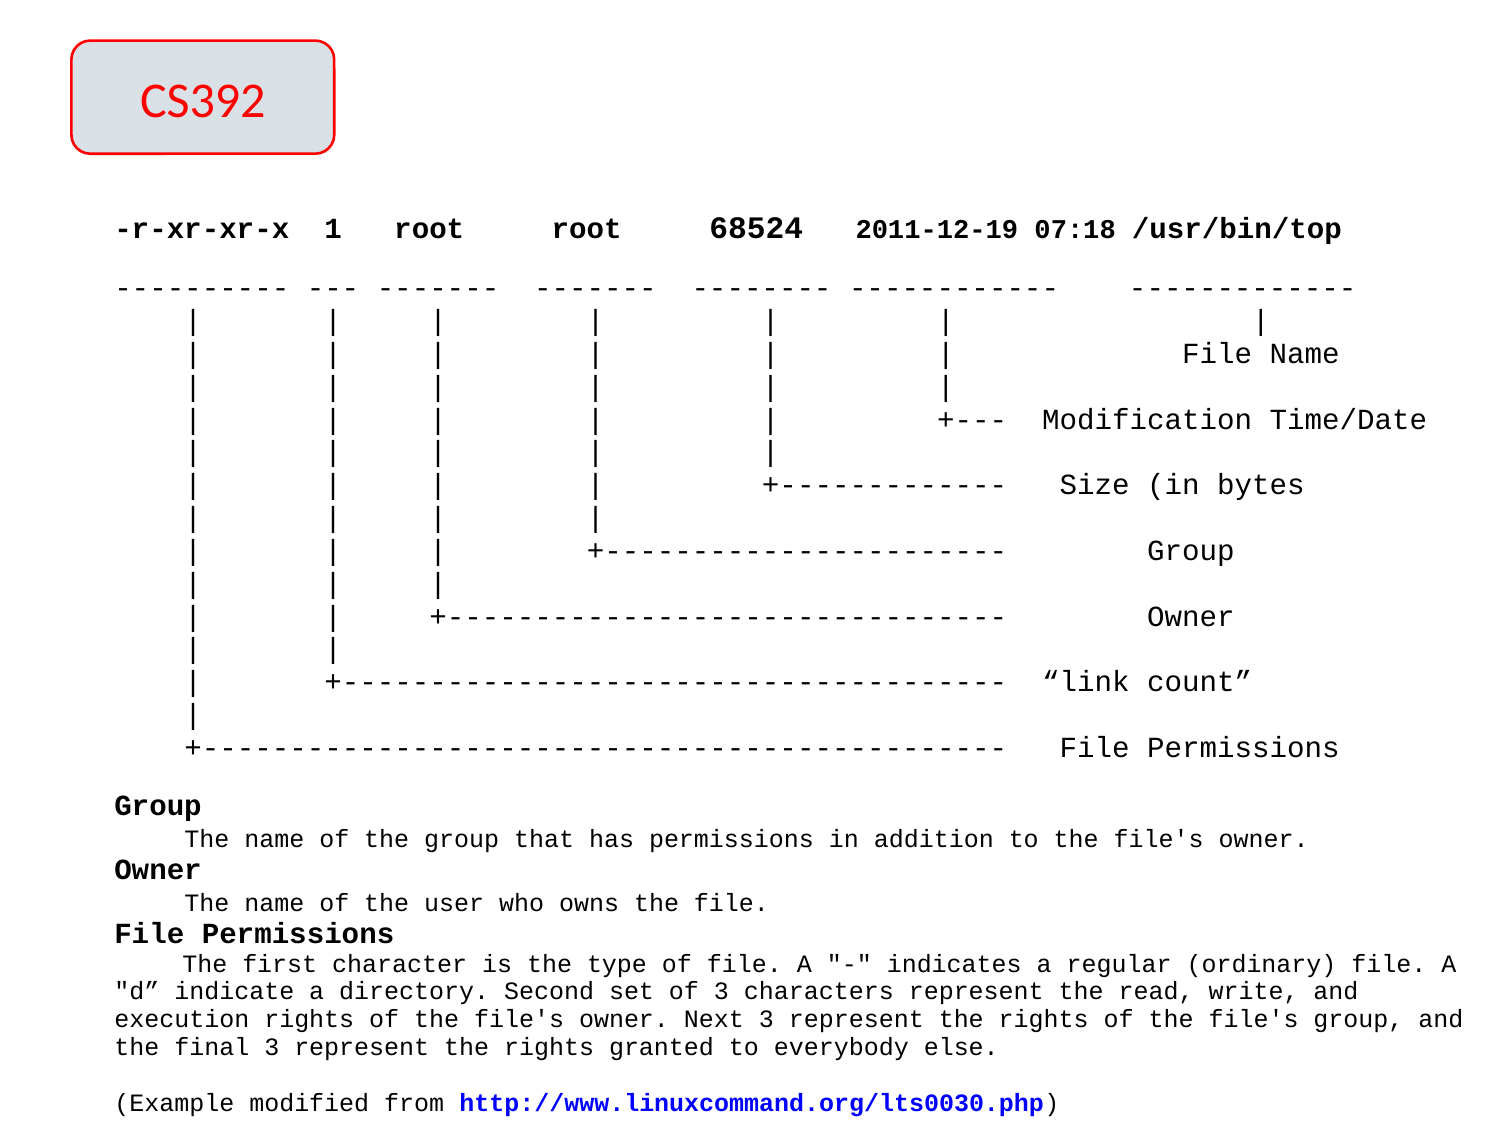

CS392
-r-xr-xr-x  1   root     root     68524   2011-12-19 07:18 /usr/bin/top

---------- --- -------  -------  -------- ------------    -------------
    |       |     |        |         |         |                 |
    |       |     |        |         |         |             File Name
    |       |     |        |         |         |
    |       |     |        |         |         +---  Modification Time/Date
    |       |     |        |         |
    |       |     |        |         +-------------   Size (in bytes
    |       |     |        |
    |       |     |        +-----------------------        Group
    |       |     |
    |       |     +--------------------------------        Owner
    |       |
    |       +--------------------------------------  “link count”
    |
    +----------------------------------------------   File Permissions

Group
    The name of the group that has permissions in addition to the file's owner.
Owner
    The name of the user who owns the file.
File Permissions
	The first character is the type of file. A "-" indicates a regular (ordinary) file. A "d” indicate a directory. Second set of 3 characters represent the read, write, and execution rights of the file's owner. Next 3 represent the rights of the file's group, and the final 3 represent the rights granted to everybody else.

(Example modified from http://www.linuxcommand.org/lts0030.php)